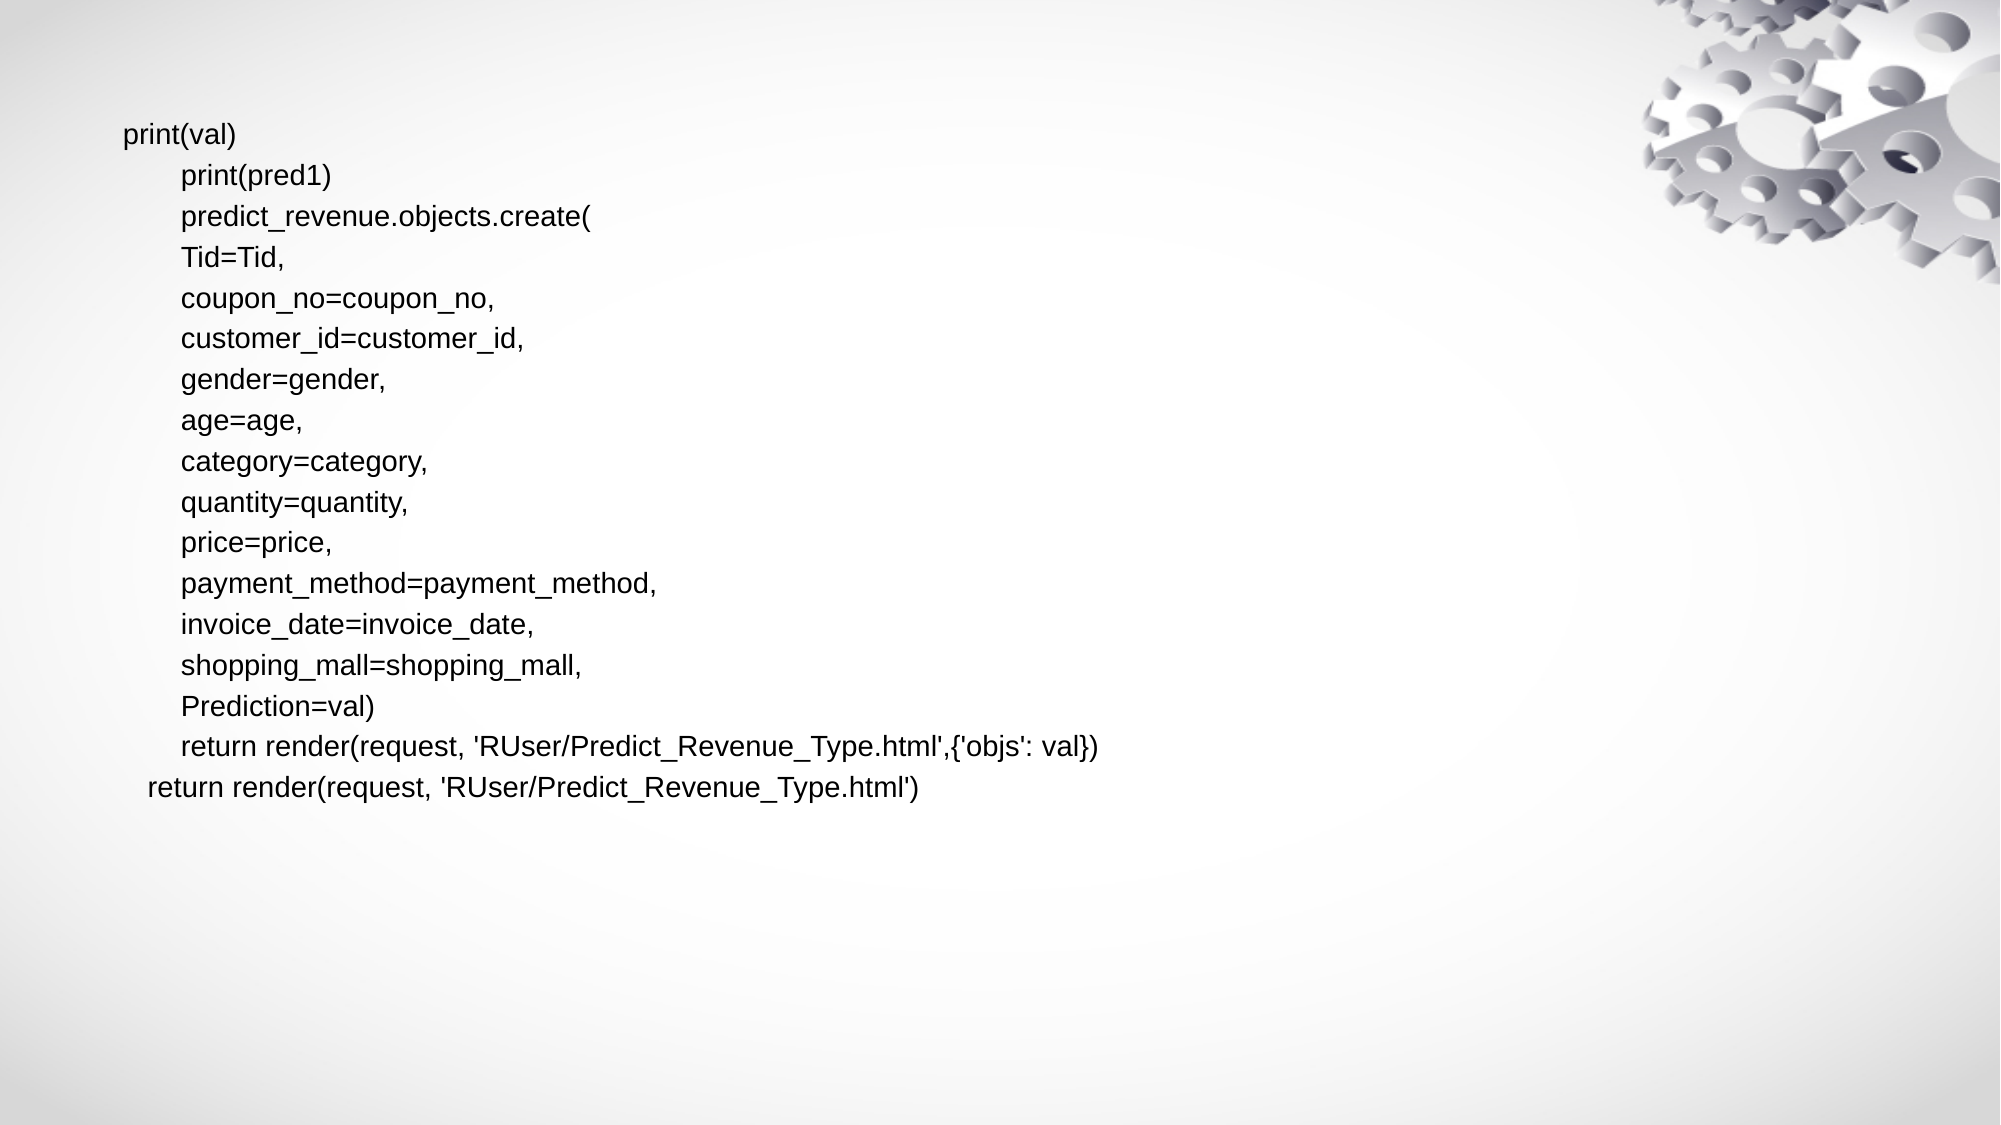

print(val)
        print(pred1)
        predict_revenue.objects.create(
        Tid=Tid,
        coupon_no=coupon_no,
        customer_id=customer_id,
        gender=gender,
        age=age,
        category=category,
        quantity=quantity,
        price=price,
        payment_method=payment_method,
        invoice_date=invoice_date,
        shopping_mall=shopping_mall,
        Prediction=val)
        return render(request, 'RUser/Predict_Revenue_Type.html',{'objs': val})
    return render(request, 'RUser/Predict_Revenue_Type.html')